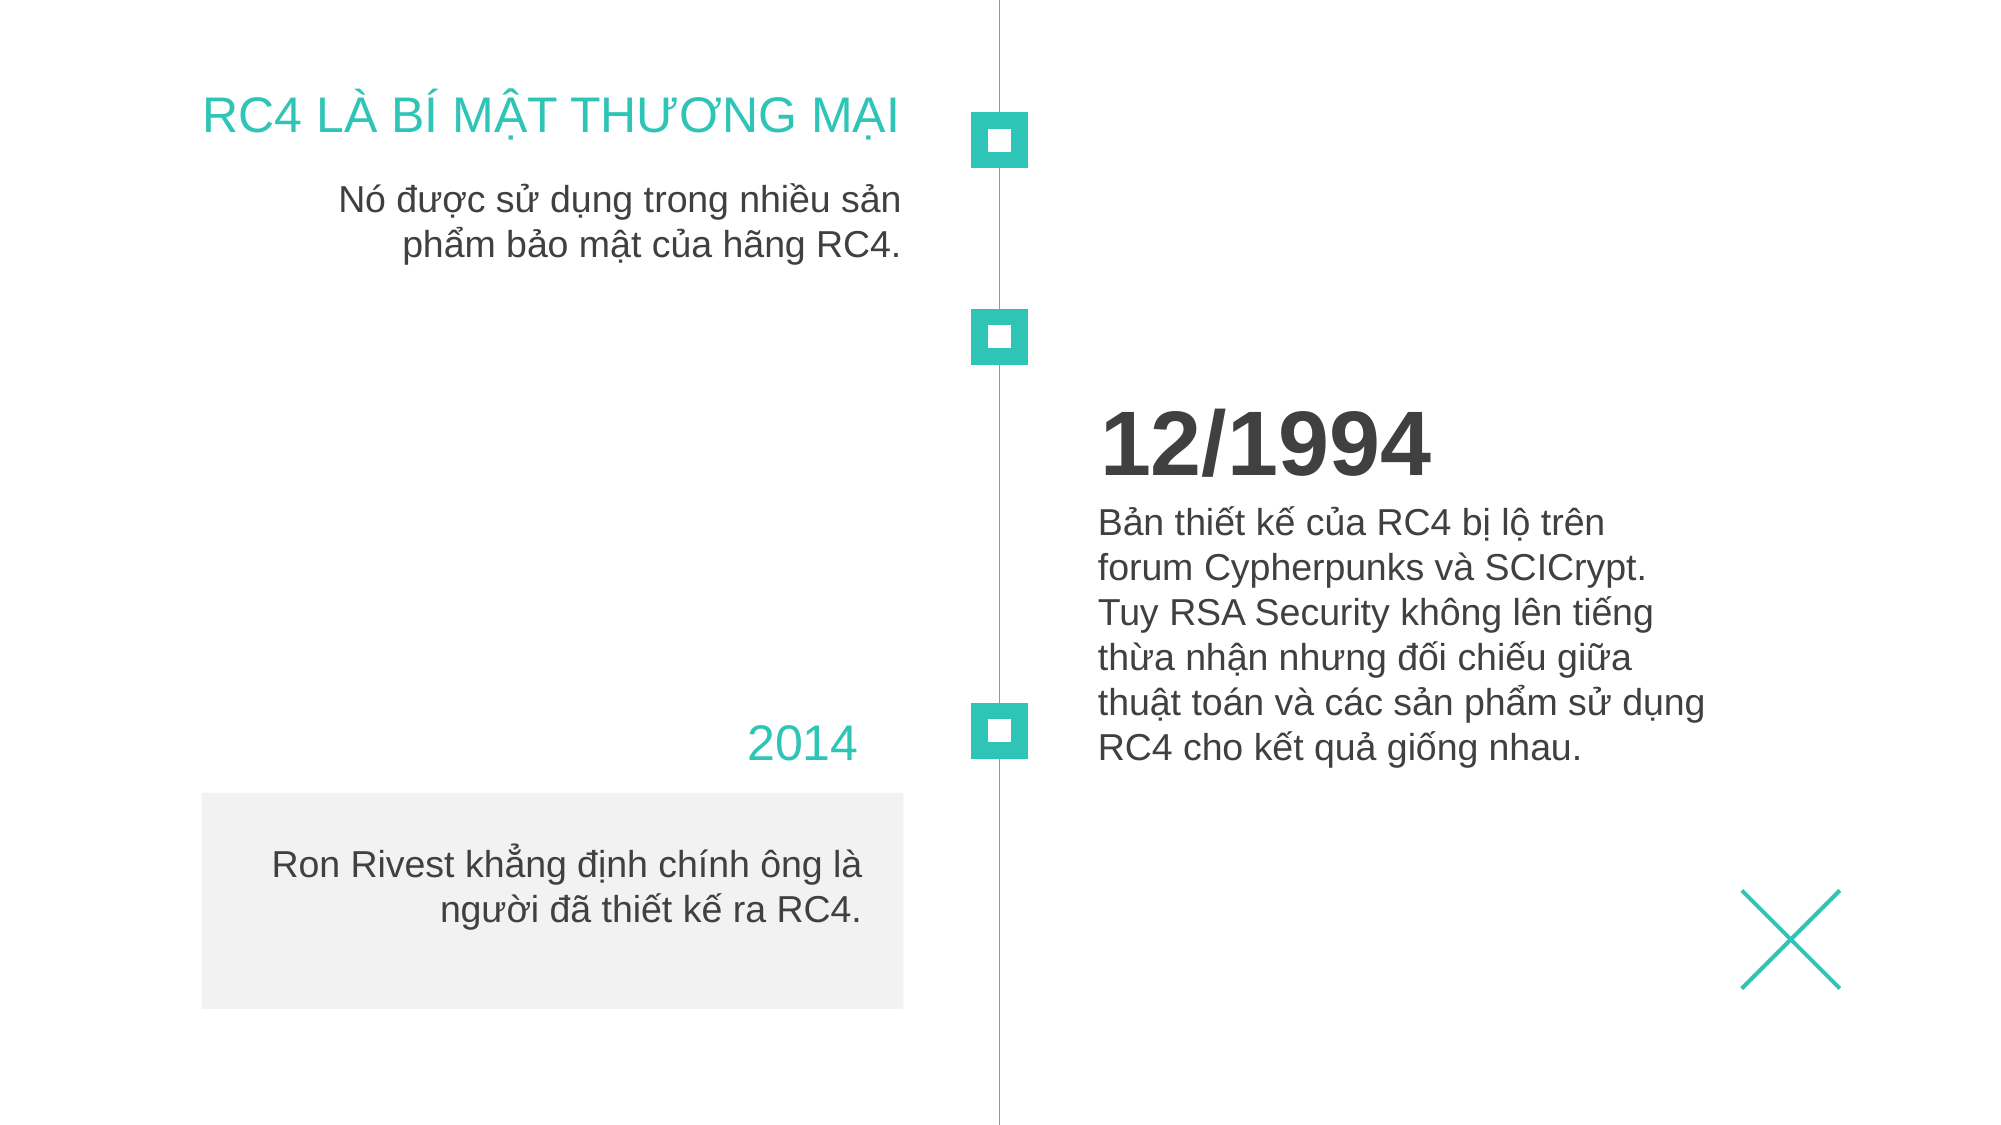

RC4 LÀ BÍ MẬT THƯƠNG MẠI

Nó được sử dụng trong nhiều sản phẩm bảo mật của hãng RC4.

12/1994
Bản thiết kế của RC4 bị lộ trên forum Cypherpunks và SCICrypt. Tuy RSA Security không lên tiếng thừa nhận nhưng đối chiếu giữa thuật toán và các sản phẩm sử dụng RC4 cho kết quả giống nhau.
2014

Ron Rivest khẳng định chính ông là
người đã thiết kế ra RC4.